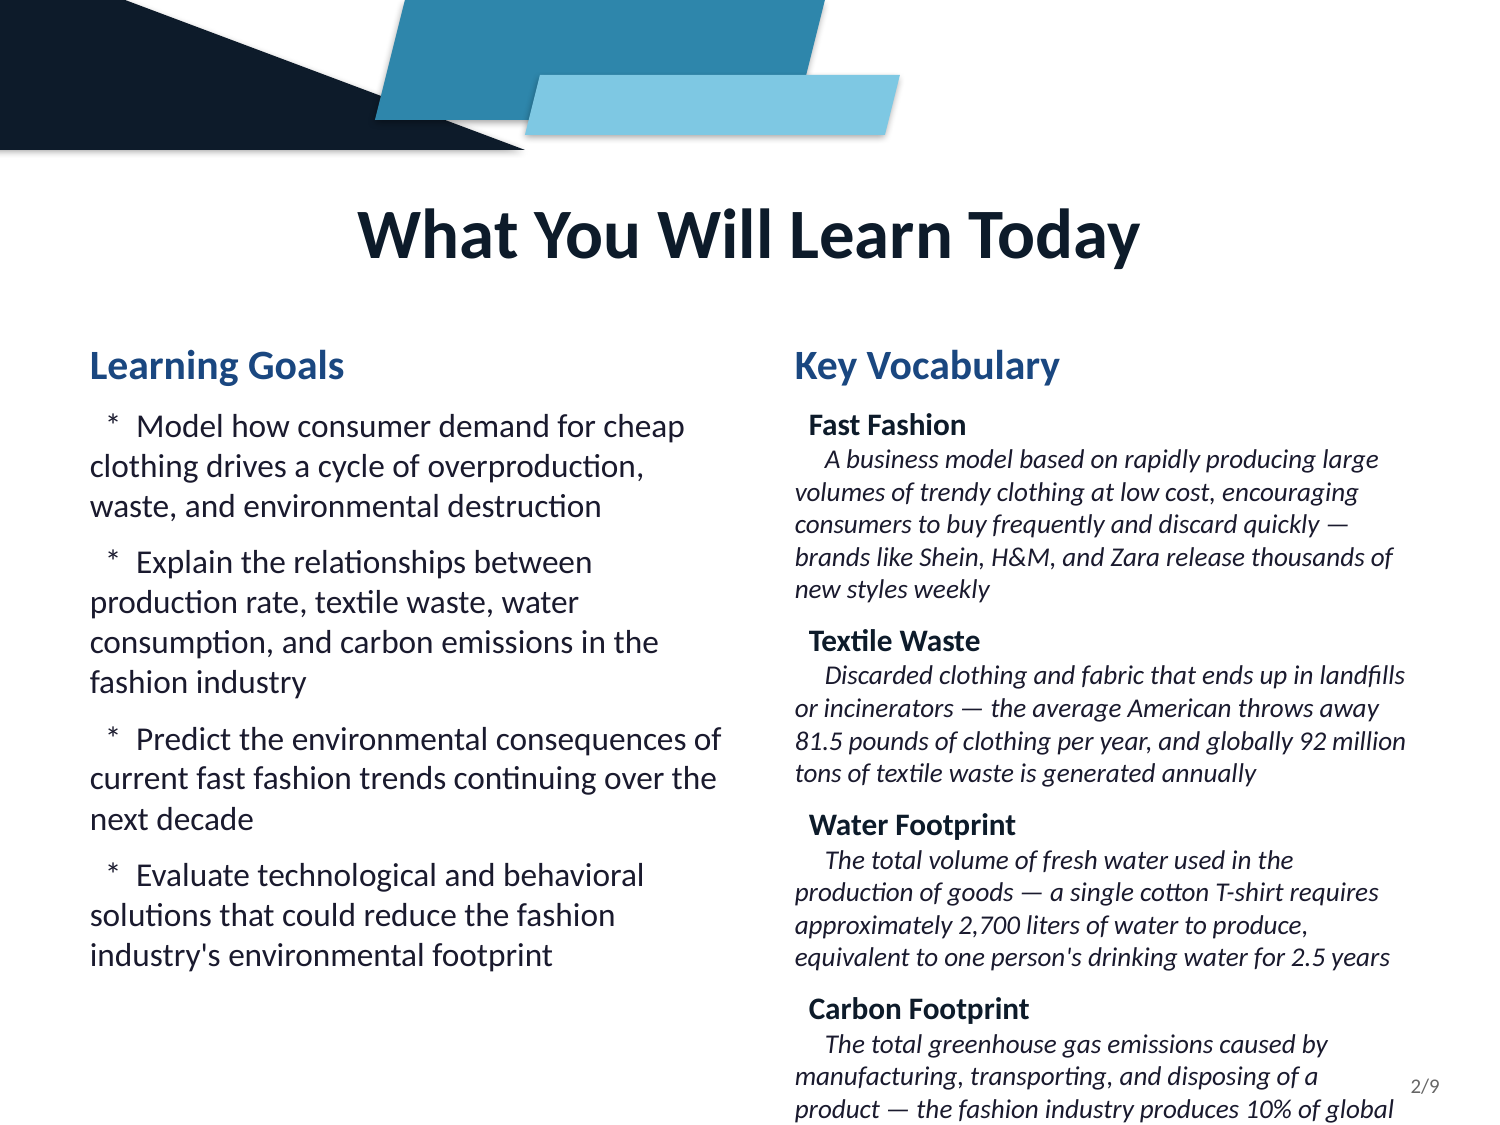

What You Will Learn Today
Learning Goals
  *  Model how consumer demand for cheap clothing drives a cycle of overproduction, waste, and environmental destruction
  *  Explain the relationships between production rate, textile waste, water consumption, and carbon emissions in the fashion industry
  *  Predict the environmental consequences of current fast fashion trends continuing over the next decade
  *  Evaluate technological and behavioral solutions that could reduce the fashion industry's environmental footprint
Key Vocabulary
  Fast Fashion
     A business model based on rapidly producing large volumes of trendy clothing at low cost, encouraging consumers to buy frequently and discard quickly — brands like Shein, H&M, and Zara release thousands of new styles weekly
  Textile Waste
     Discarded clothing and fabric that ends up in landfills or incinerators — the average American throws away 81.5 pounds of clothing per year, and globally 92 million tons of textile waste is generated annually
  Water Footprint
     The total volume of fresh water used in the production of goods — a single cotton T-shirt requires approximately 2,700 liters of water to produce, equivalent to one person's drinking water for 2.5 years
  Carbon Footprint
     The total greenhouse gas emissions caused by manufacturing, transporting, and disposing of a product — the fashion industry produces 10% of global carbon emissions, more than international flights and maritime shipping combined
2/9